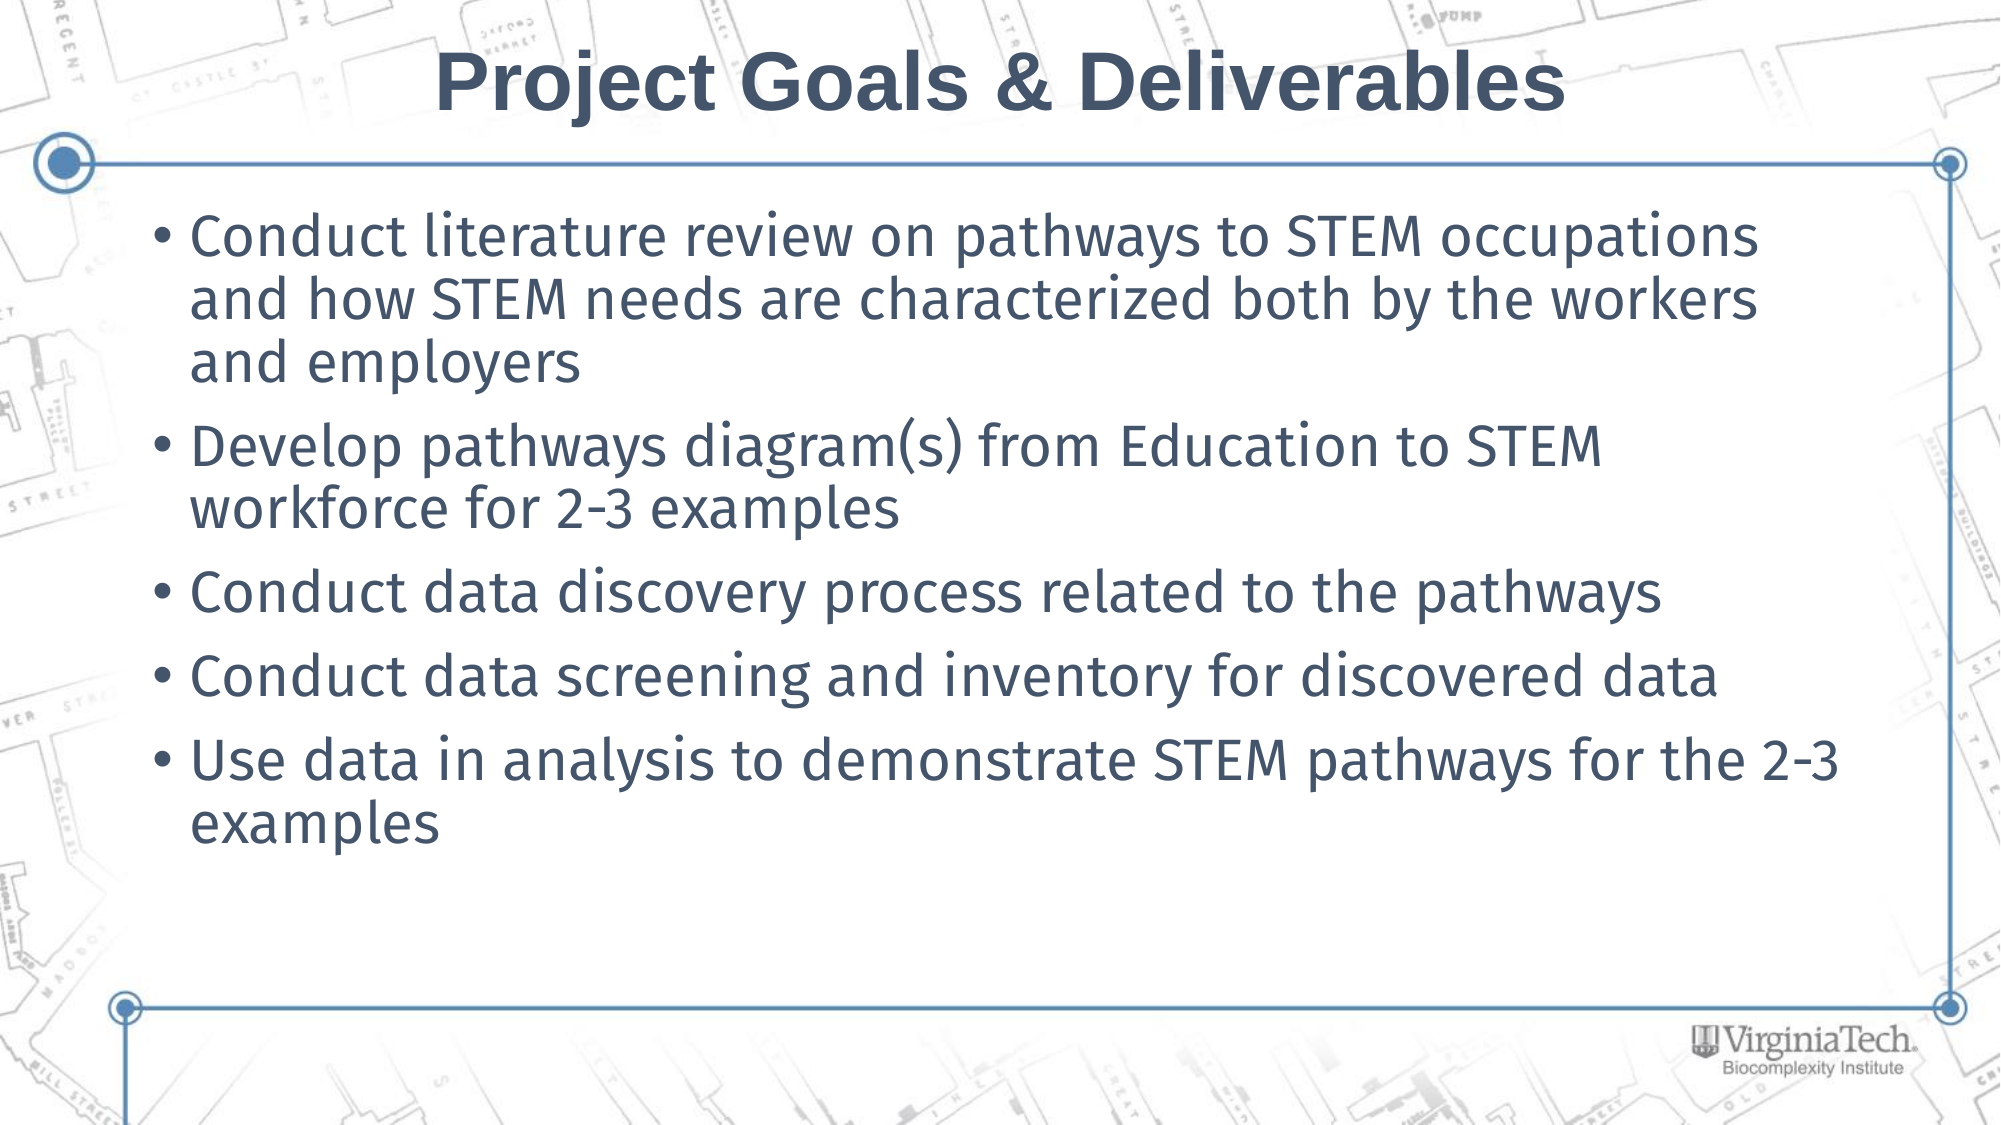

# Project Goals & Deliverables
Conduct literature review on pathways to STEM occupations and how STEM needs are characterized both by the workers and employers
Develop pathways diagram(s) from Education to STEM workforce for 2-3 examples
Conduct data discovery process related to the pathways
Conduct data screening and inventory for discovered data
Use data in analysis to demonstrate STEM pathways for the 2-3 examples